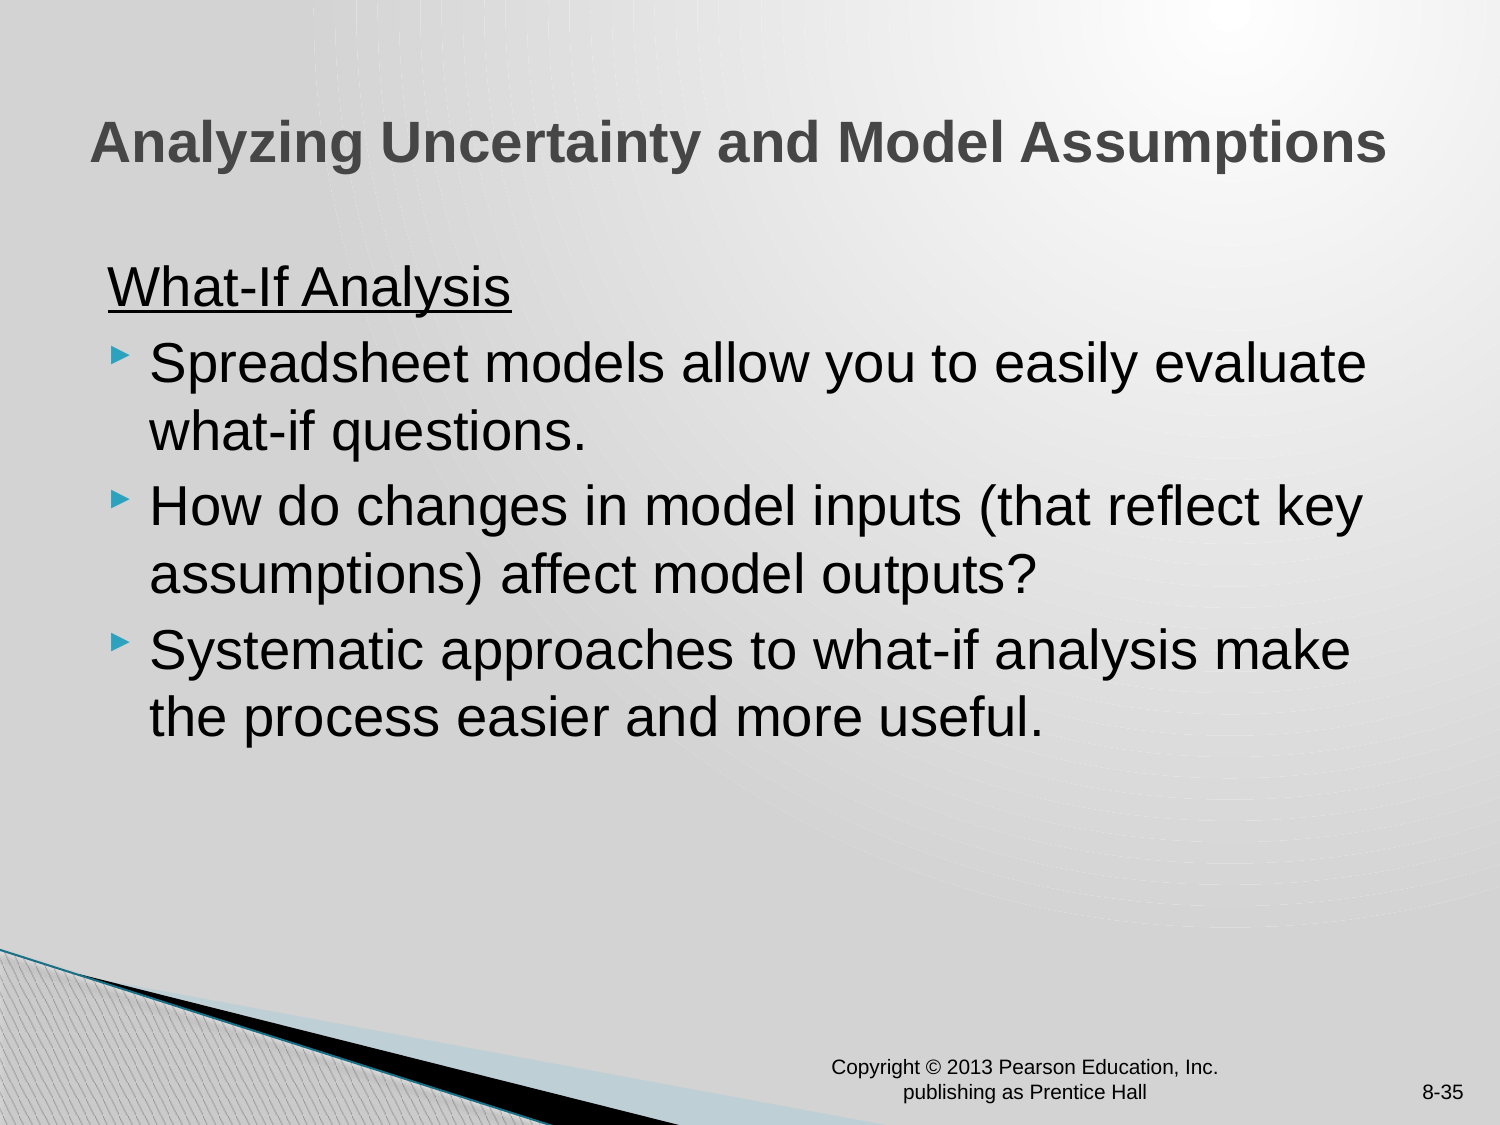

# Analyzing Uncertainty and Model Assumptions
What-If Analysis
Spreadsheet models allow you to easily evaluate what-if questions.
How do changes in model inputs (that reflect key assumptions) affect model outputs?
Systematic approaches to what-if analysis make the process easier and more useful.

Copyright © 2013 Pearson Education, Inc. publishing as Prentice Hall
8-35